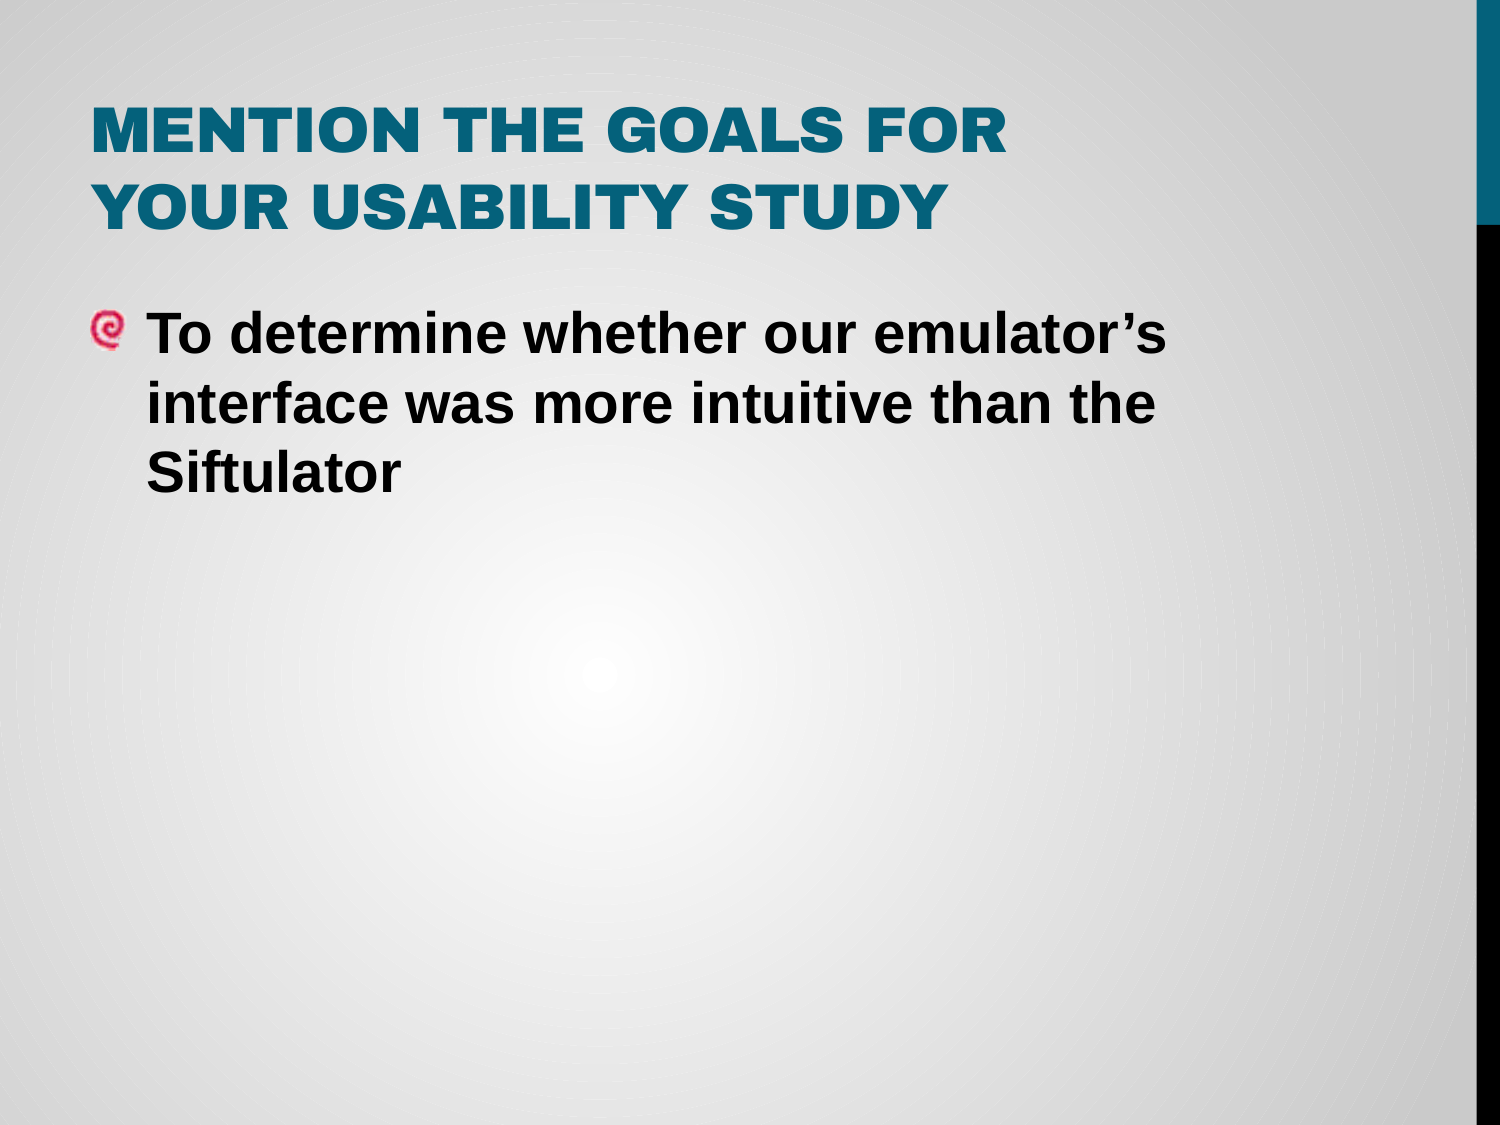

# Mention the goals for your usability study
To determine whether our emulator’s interface was more intuitive than the Siftulator